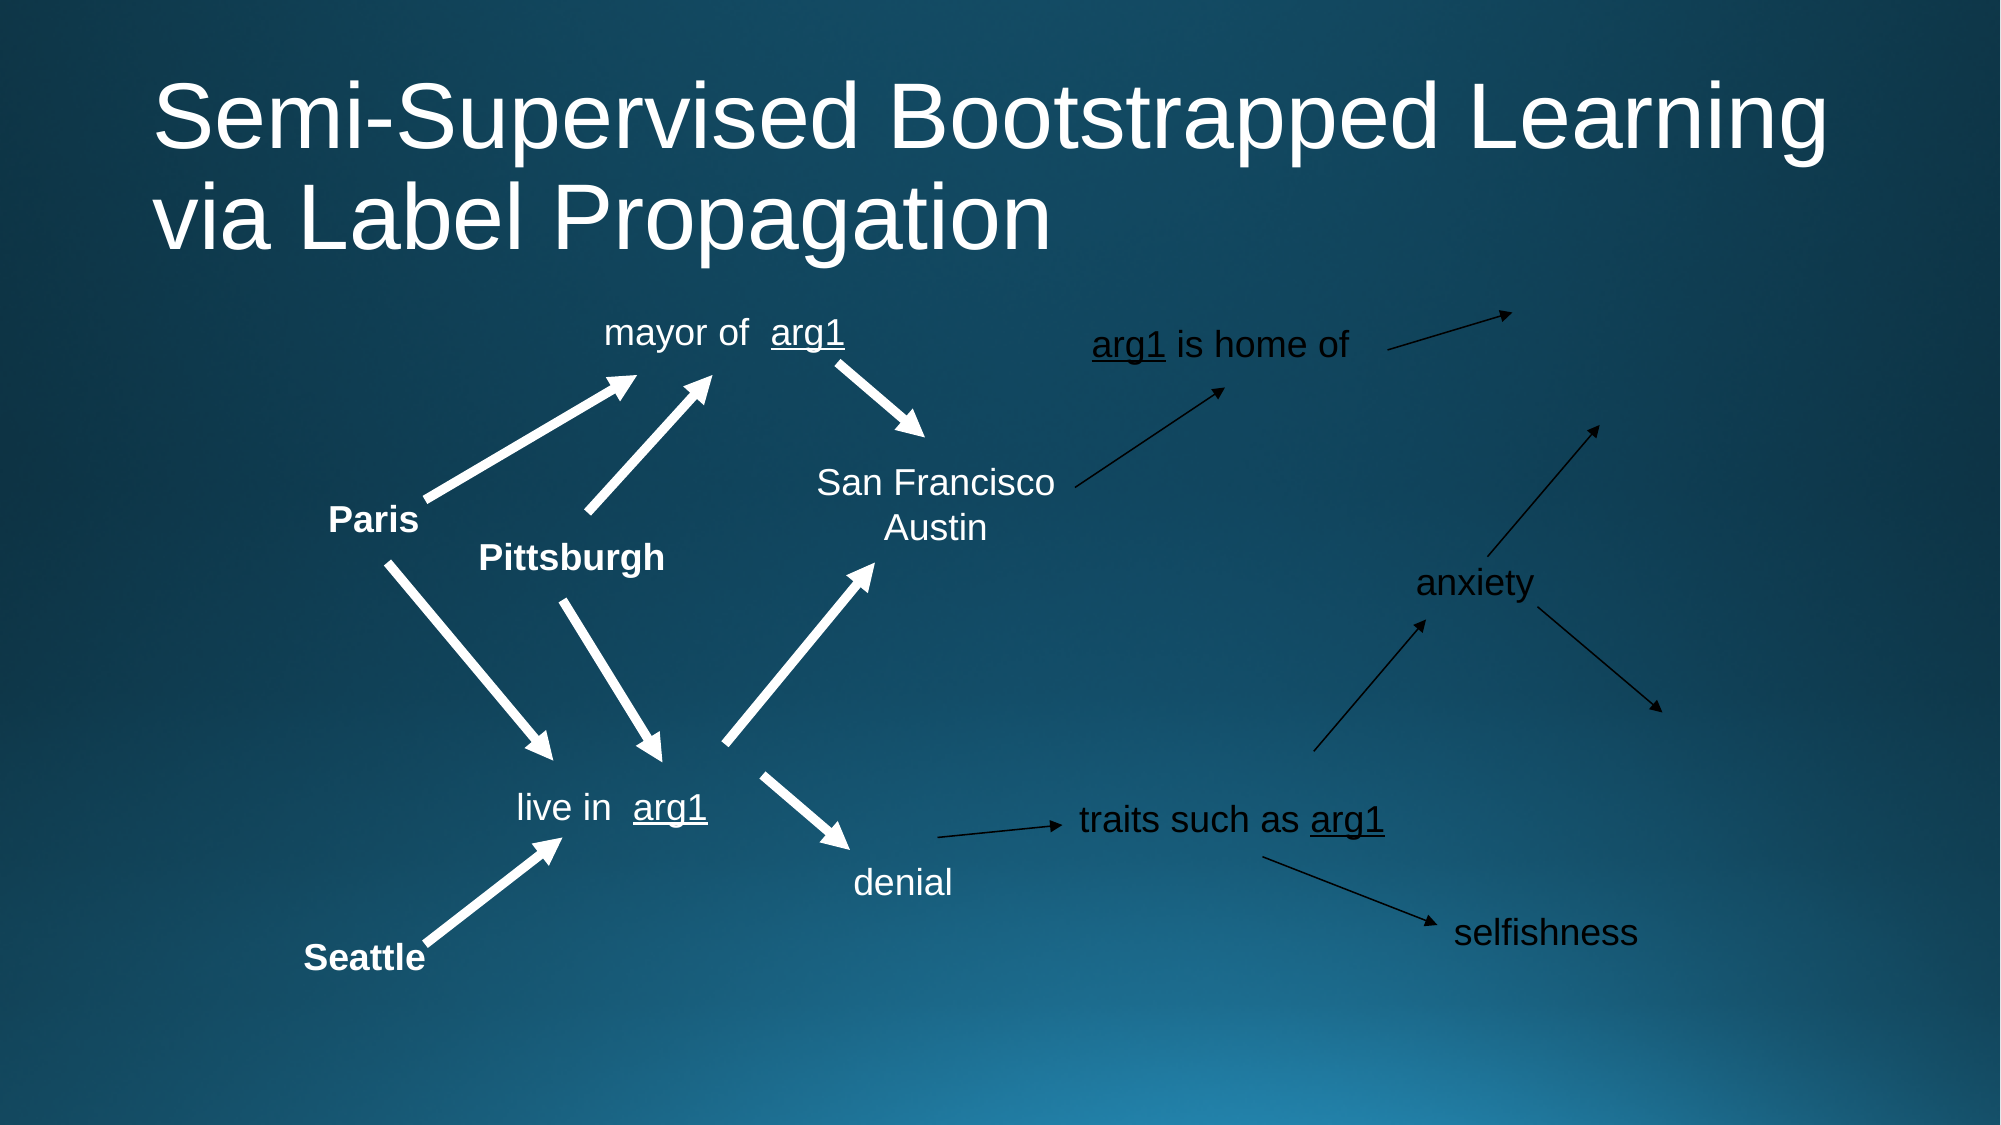

# Semi-Supervised Bootstrapped Learning via Label Propagation
mayor of  arg1

arg1 is home of

San Francisco
Austin
Paris
Pittsburgh
anxiety

live in  arg1
traits such as arg1

denial

selfishness
Seattle